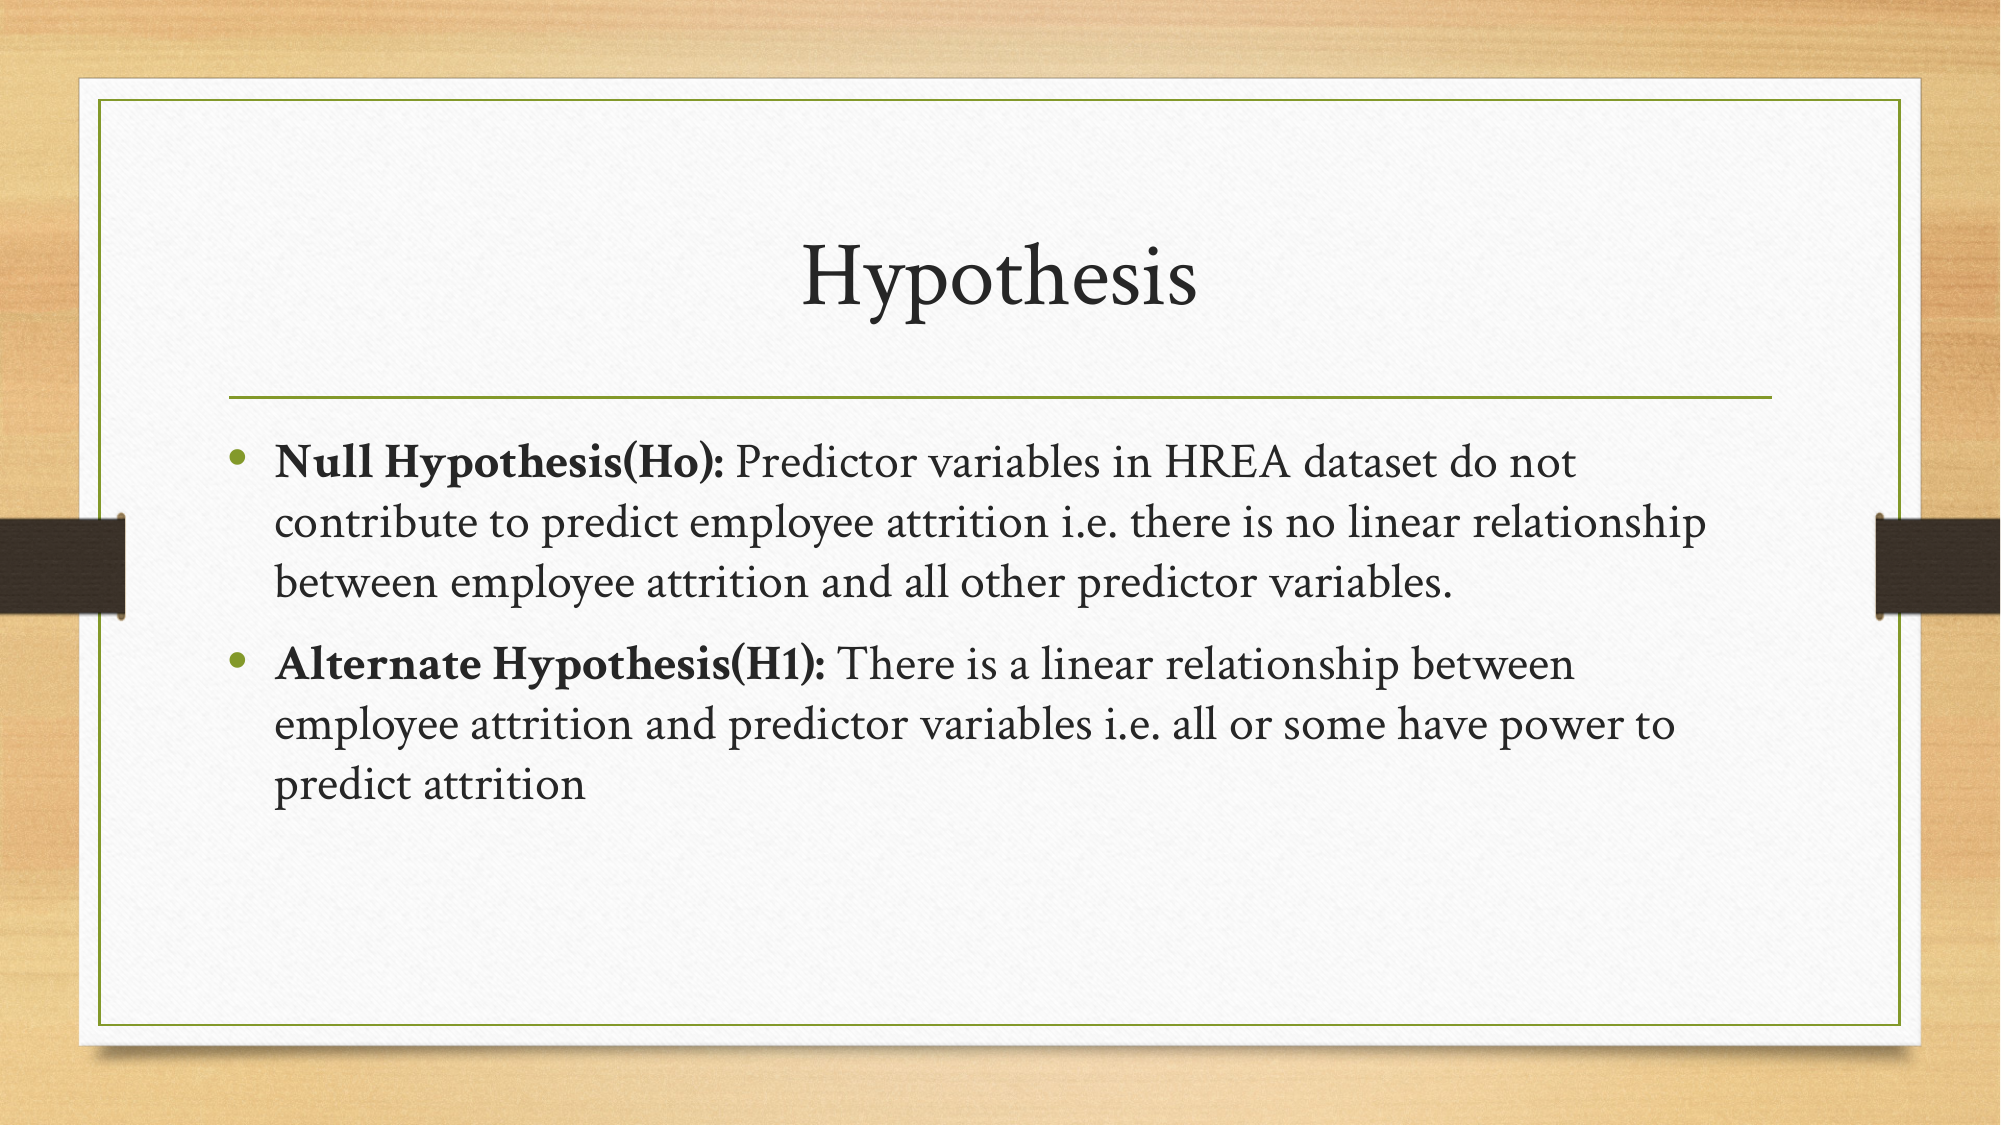

# Hypothesis
Null Hypothesis(Ho): Predictor variables in HREA dataset do not contribute to predict employee attrition i.e. there is no linear relationship between employee attrition and all other predictor variables.
Alternate Hypothesis(H1): There is a linear relationship between employee attrition and predictor variables i.e. all or some have power to predict attrition